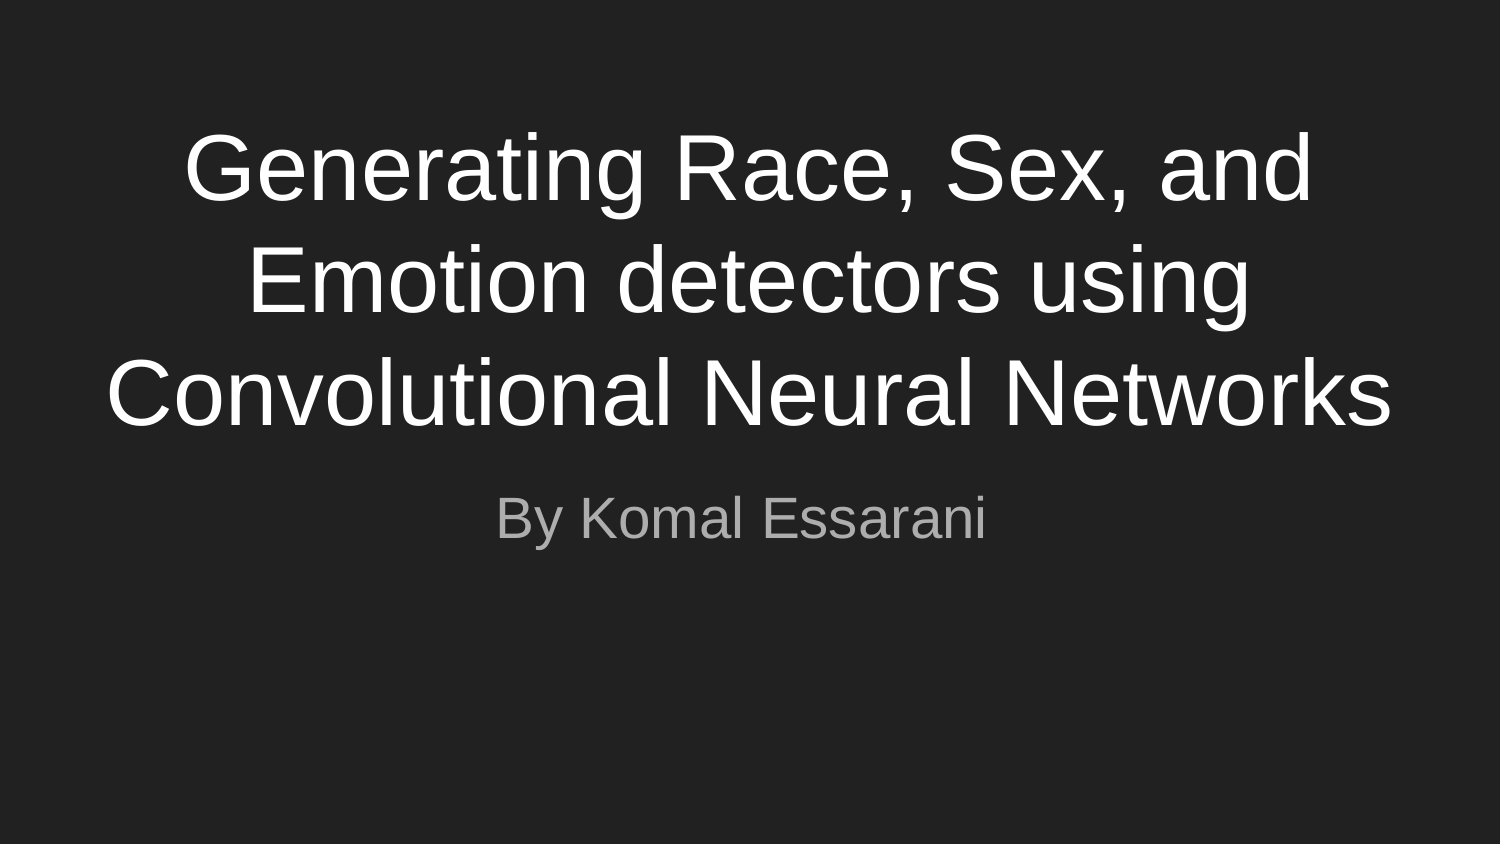

# Generating Race, Sex, and Emotion detectors using Convolutional Neural Networks
By Komal Essarani